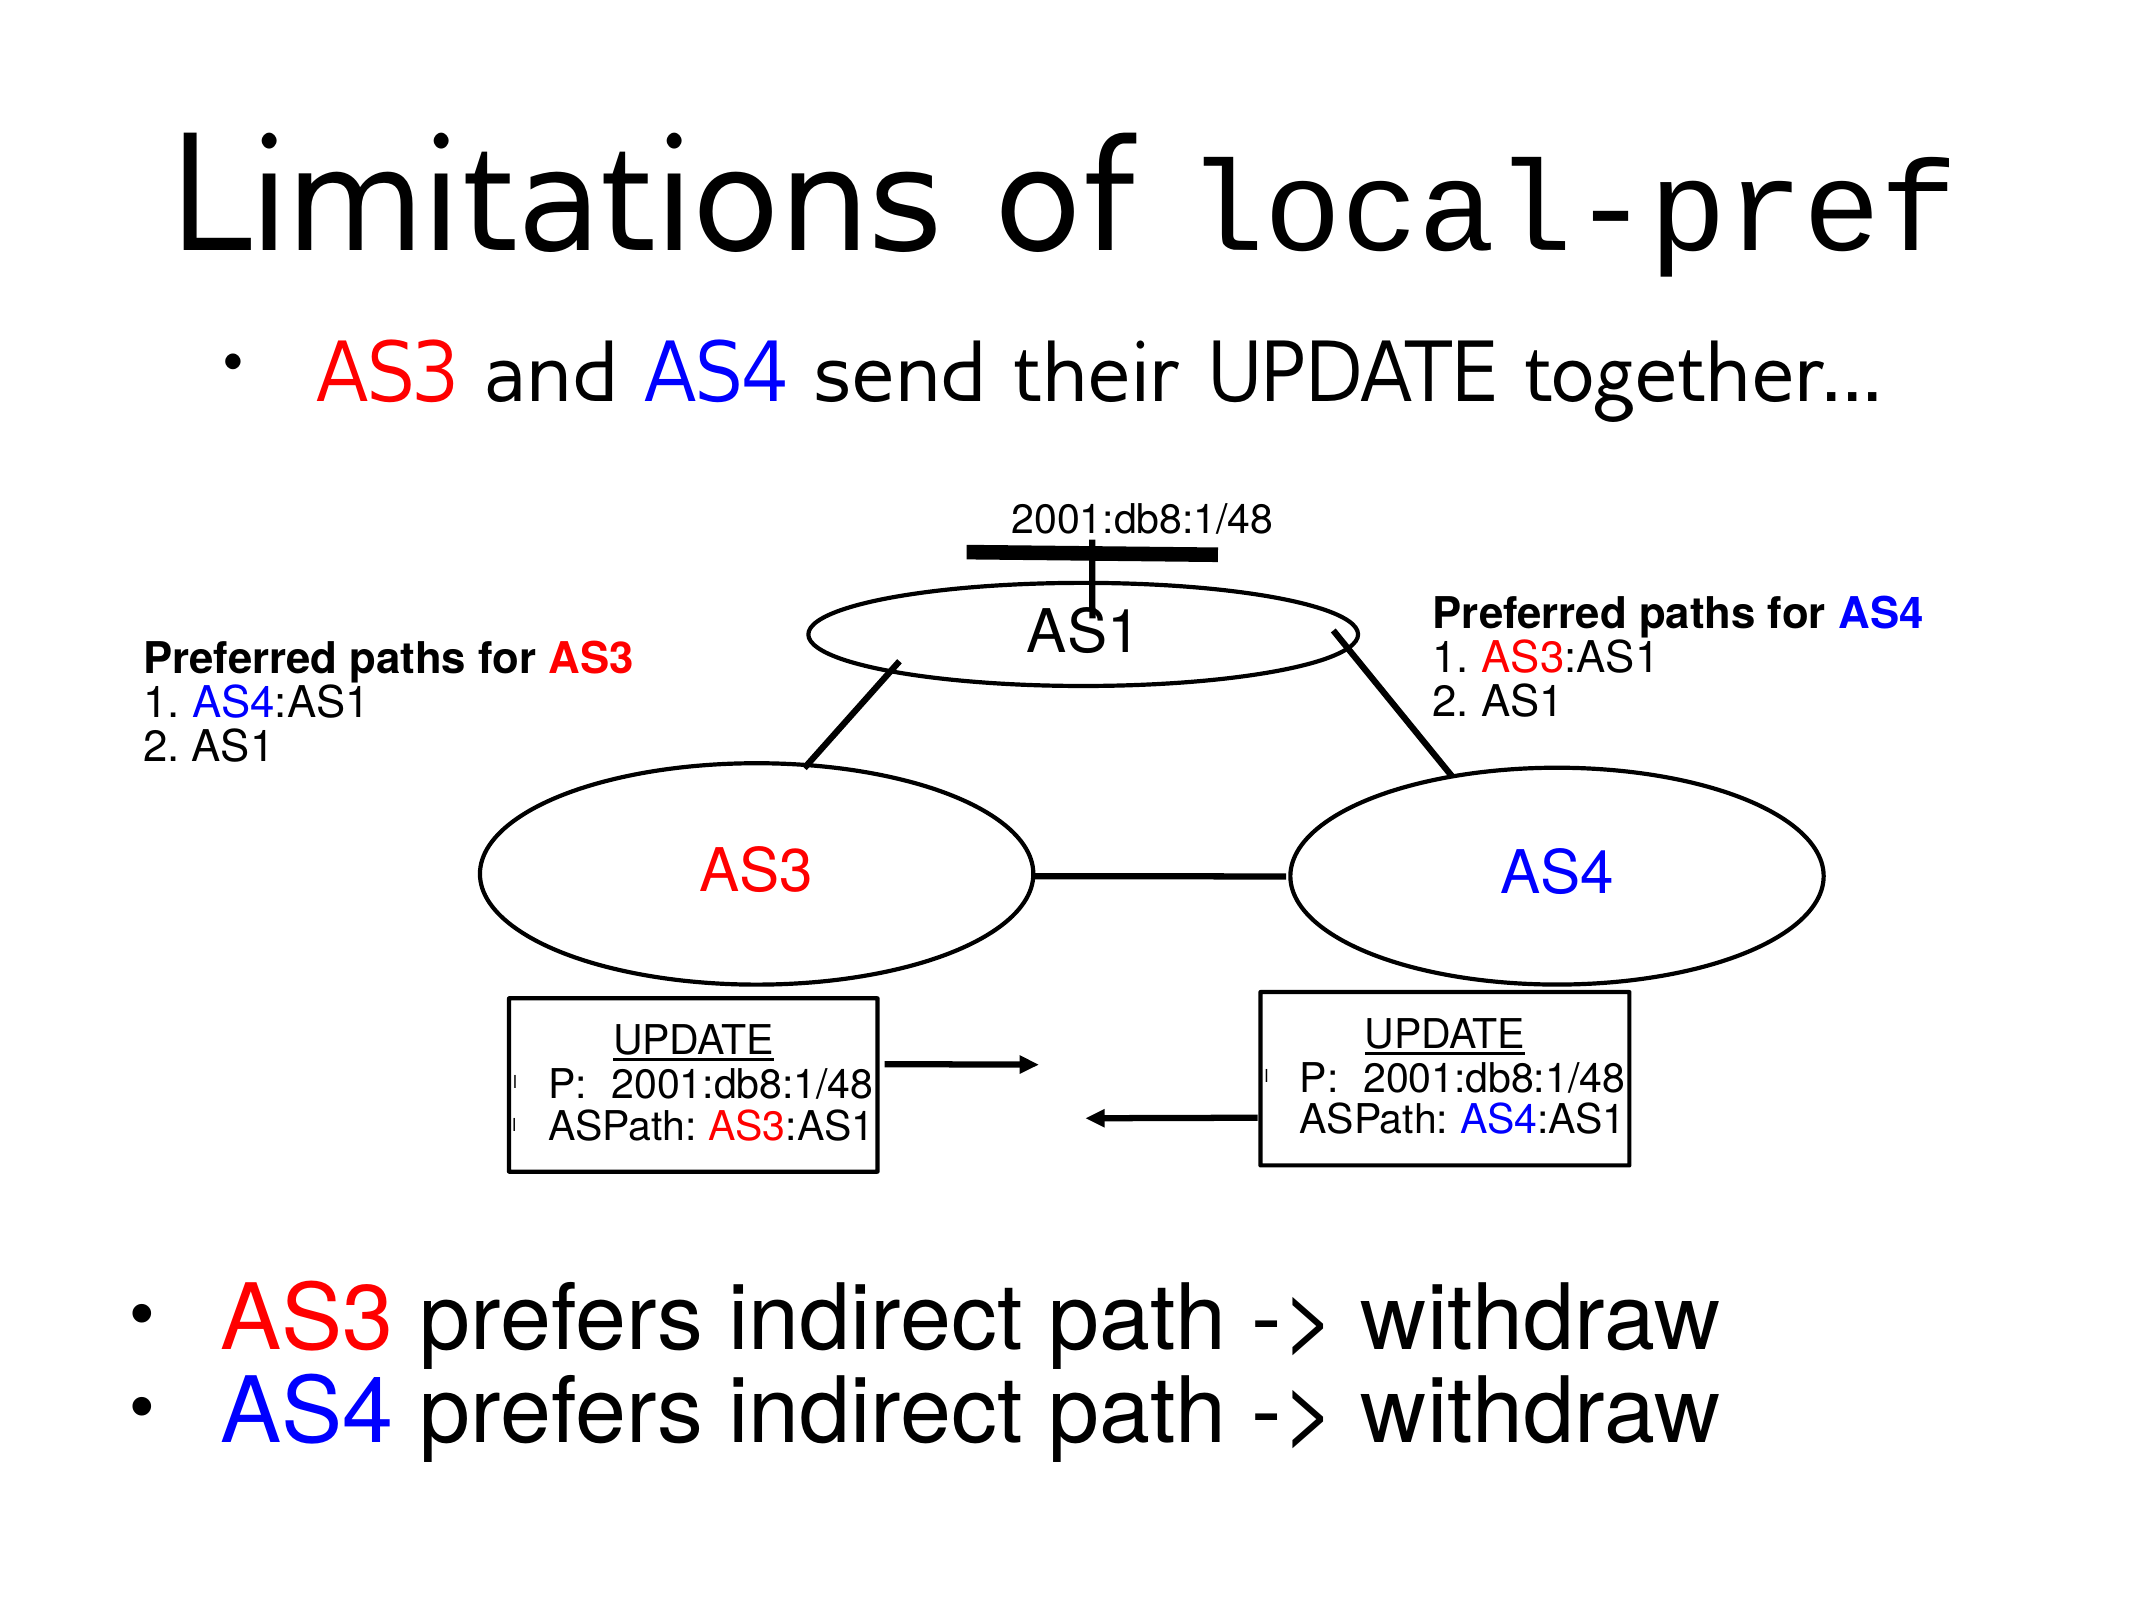

Limitations of local-pref
AS3 and AS4 send their UPDATE together...
  2001:db8:1/48

AS1
Preferred paths for AS4
1. AS3:AS1
2. AS1

Preferred paths for AS3
1. AS4:AS1
2. AS1

AS3

AS4

UPDATE
P:  2001:db8:1/48 ASPath: AS4:AS1

UPDATE
P:  2001:db8:1/48
ASPath: AS3:AS1

AS3 prefers indirect path -> withdraw
AS4 prefers indirect path -> withdraw